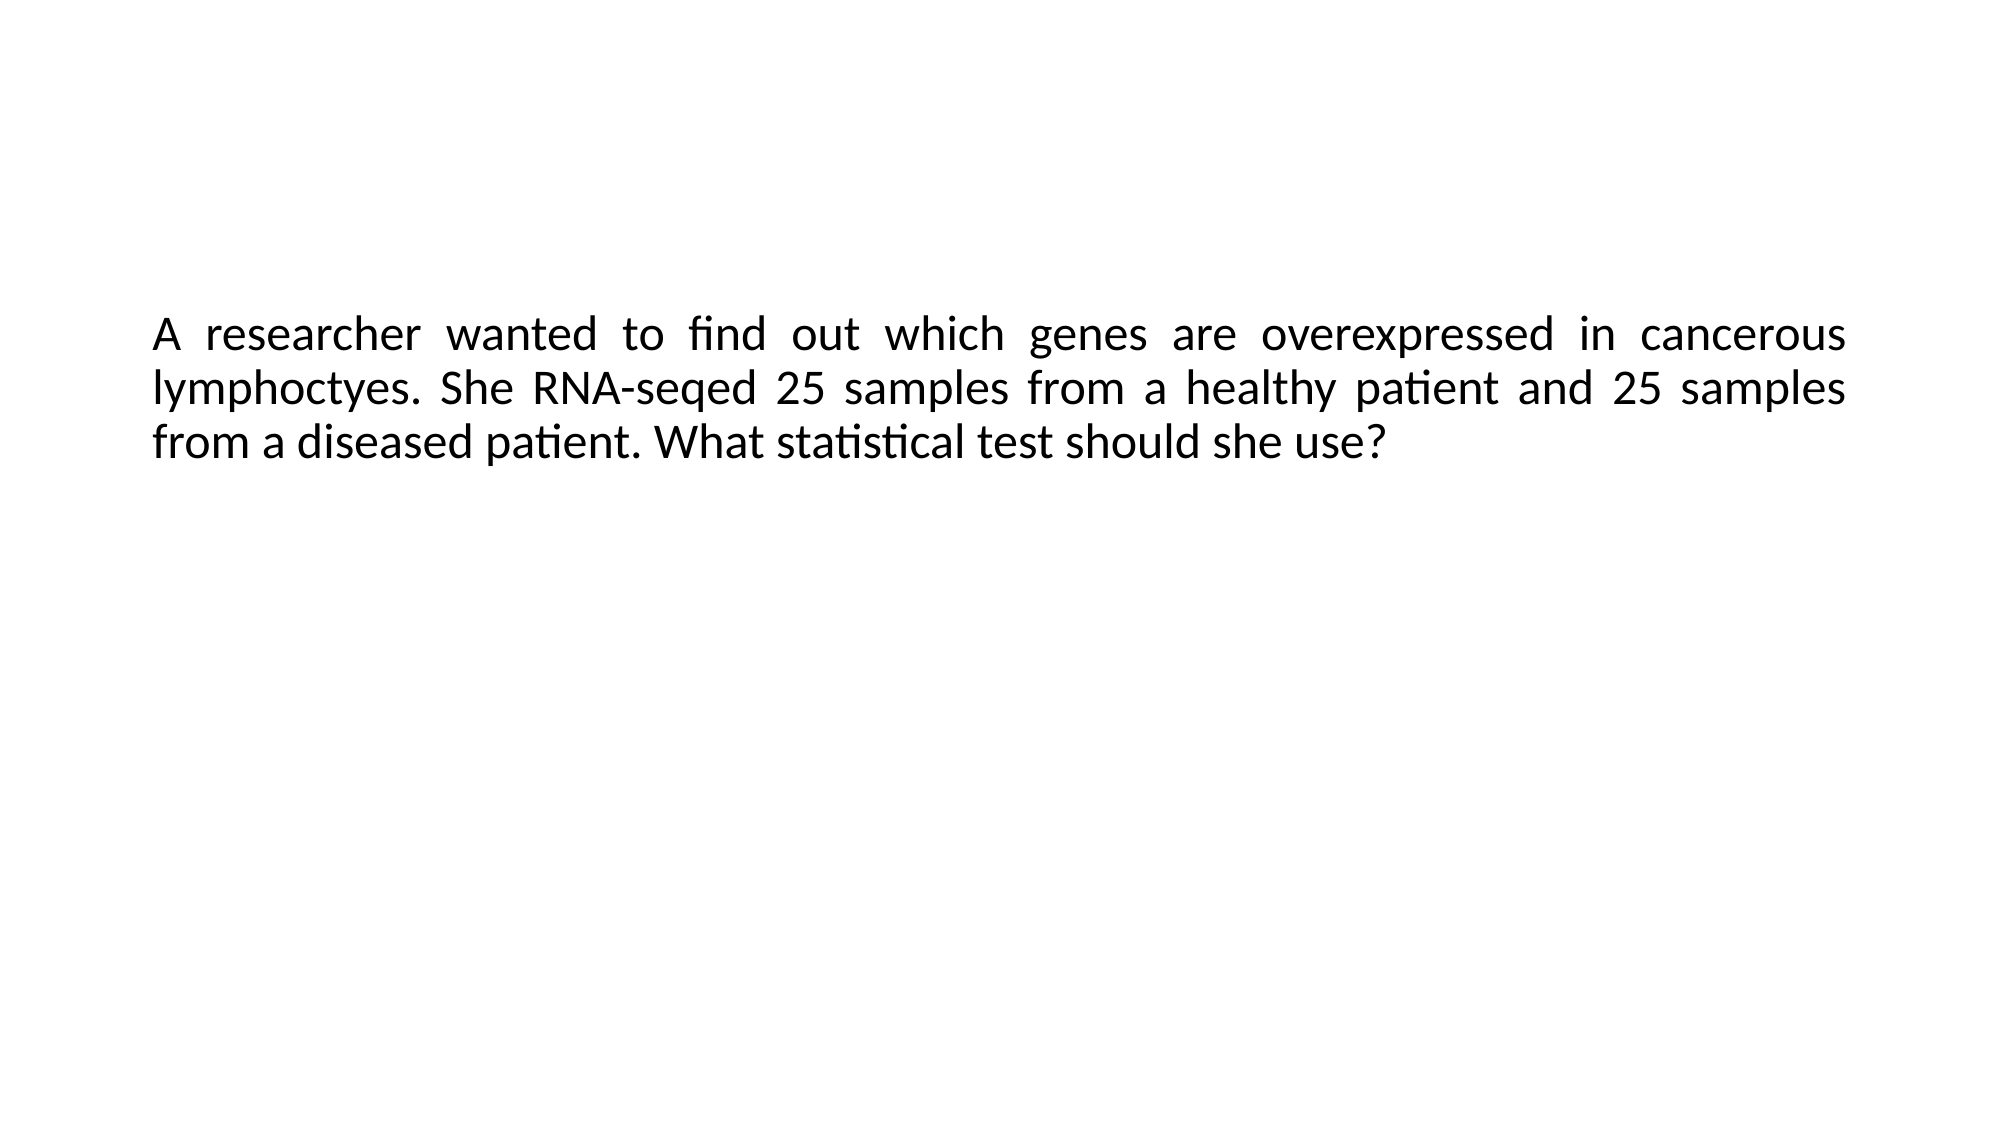

#
A researcher wanted to find out which genes are overexpressed in cancerous lymphoctyes. She RNA-seqed 25 samples from a healthy patient and 25 samples from a diseased patient. What statistical test should she use?